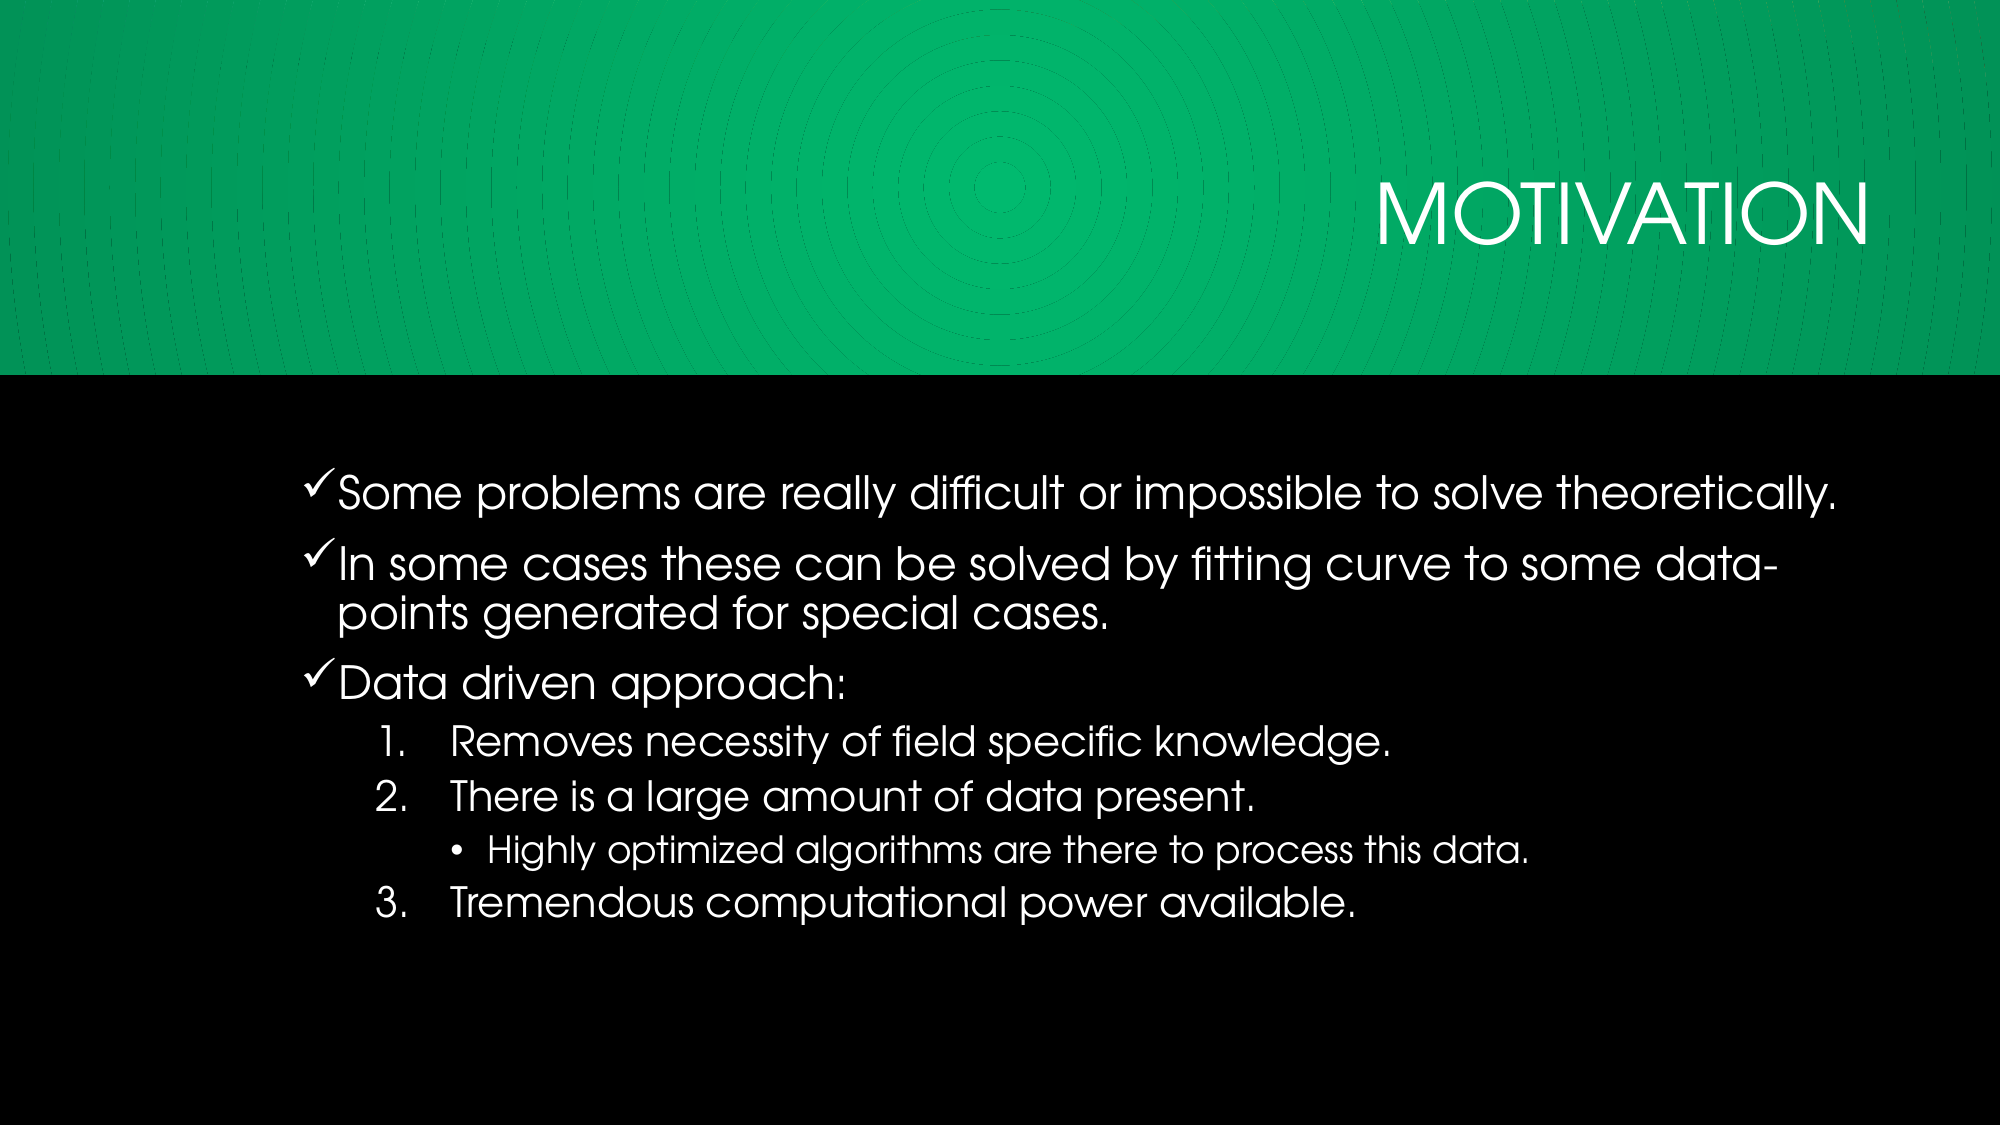

# motivation

Some problems are really difficult or impossible to solve theoretically.
In some cases these can be solved by fitting curve to some data-points generated for special cases.
Data driven approach:
Removes necessity of field specific knowledge.
There is a large amount of data present.
Highly optimized algorithms are there to process this data.
Tremendous computational power available.